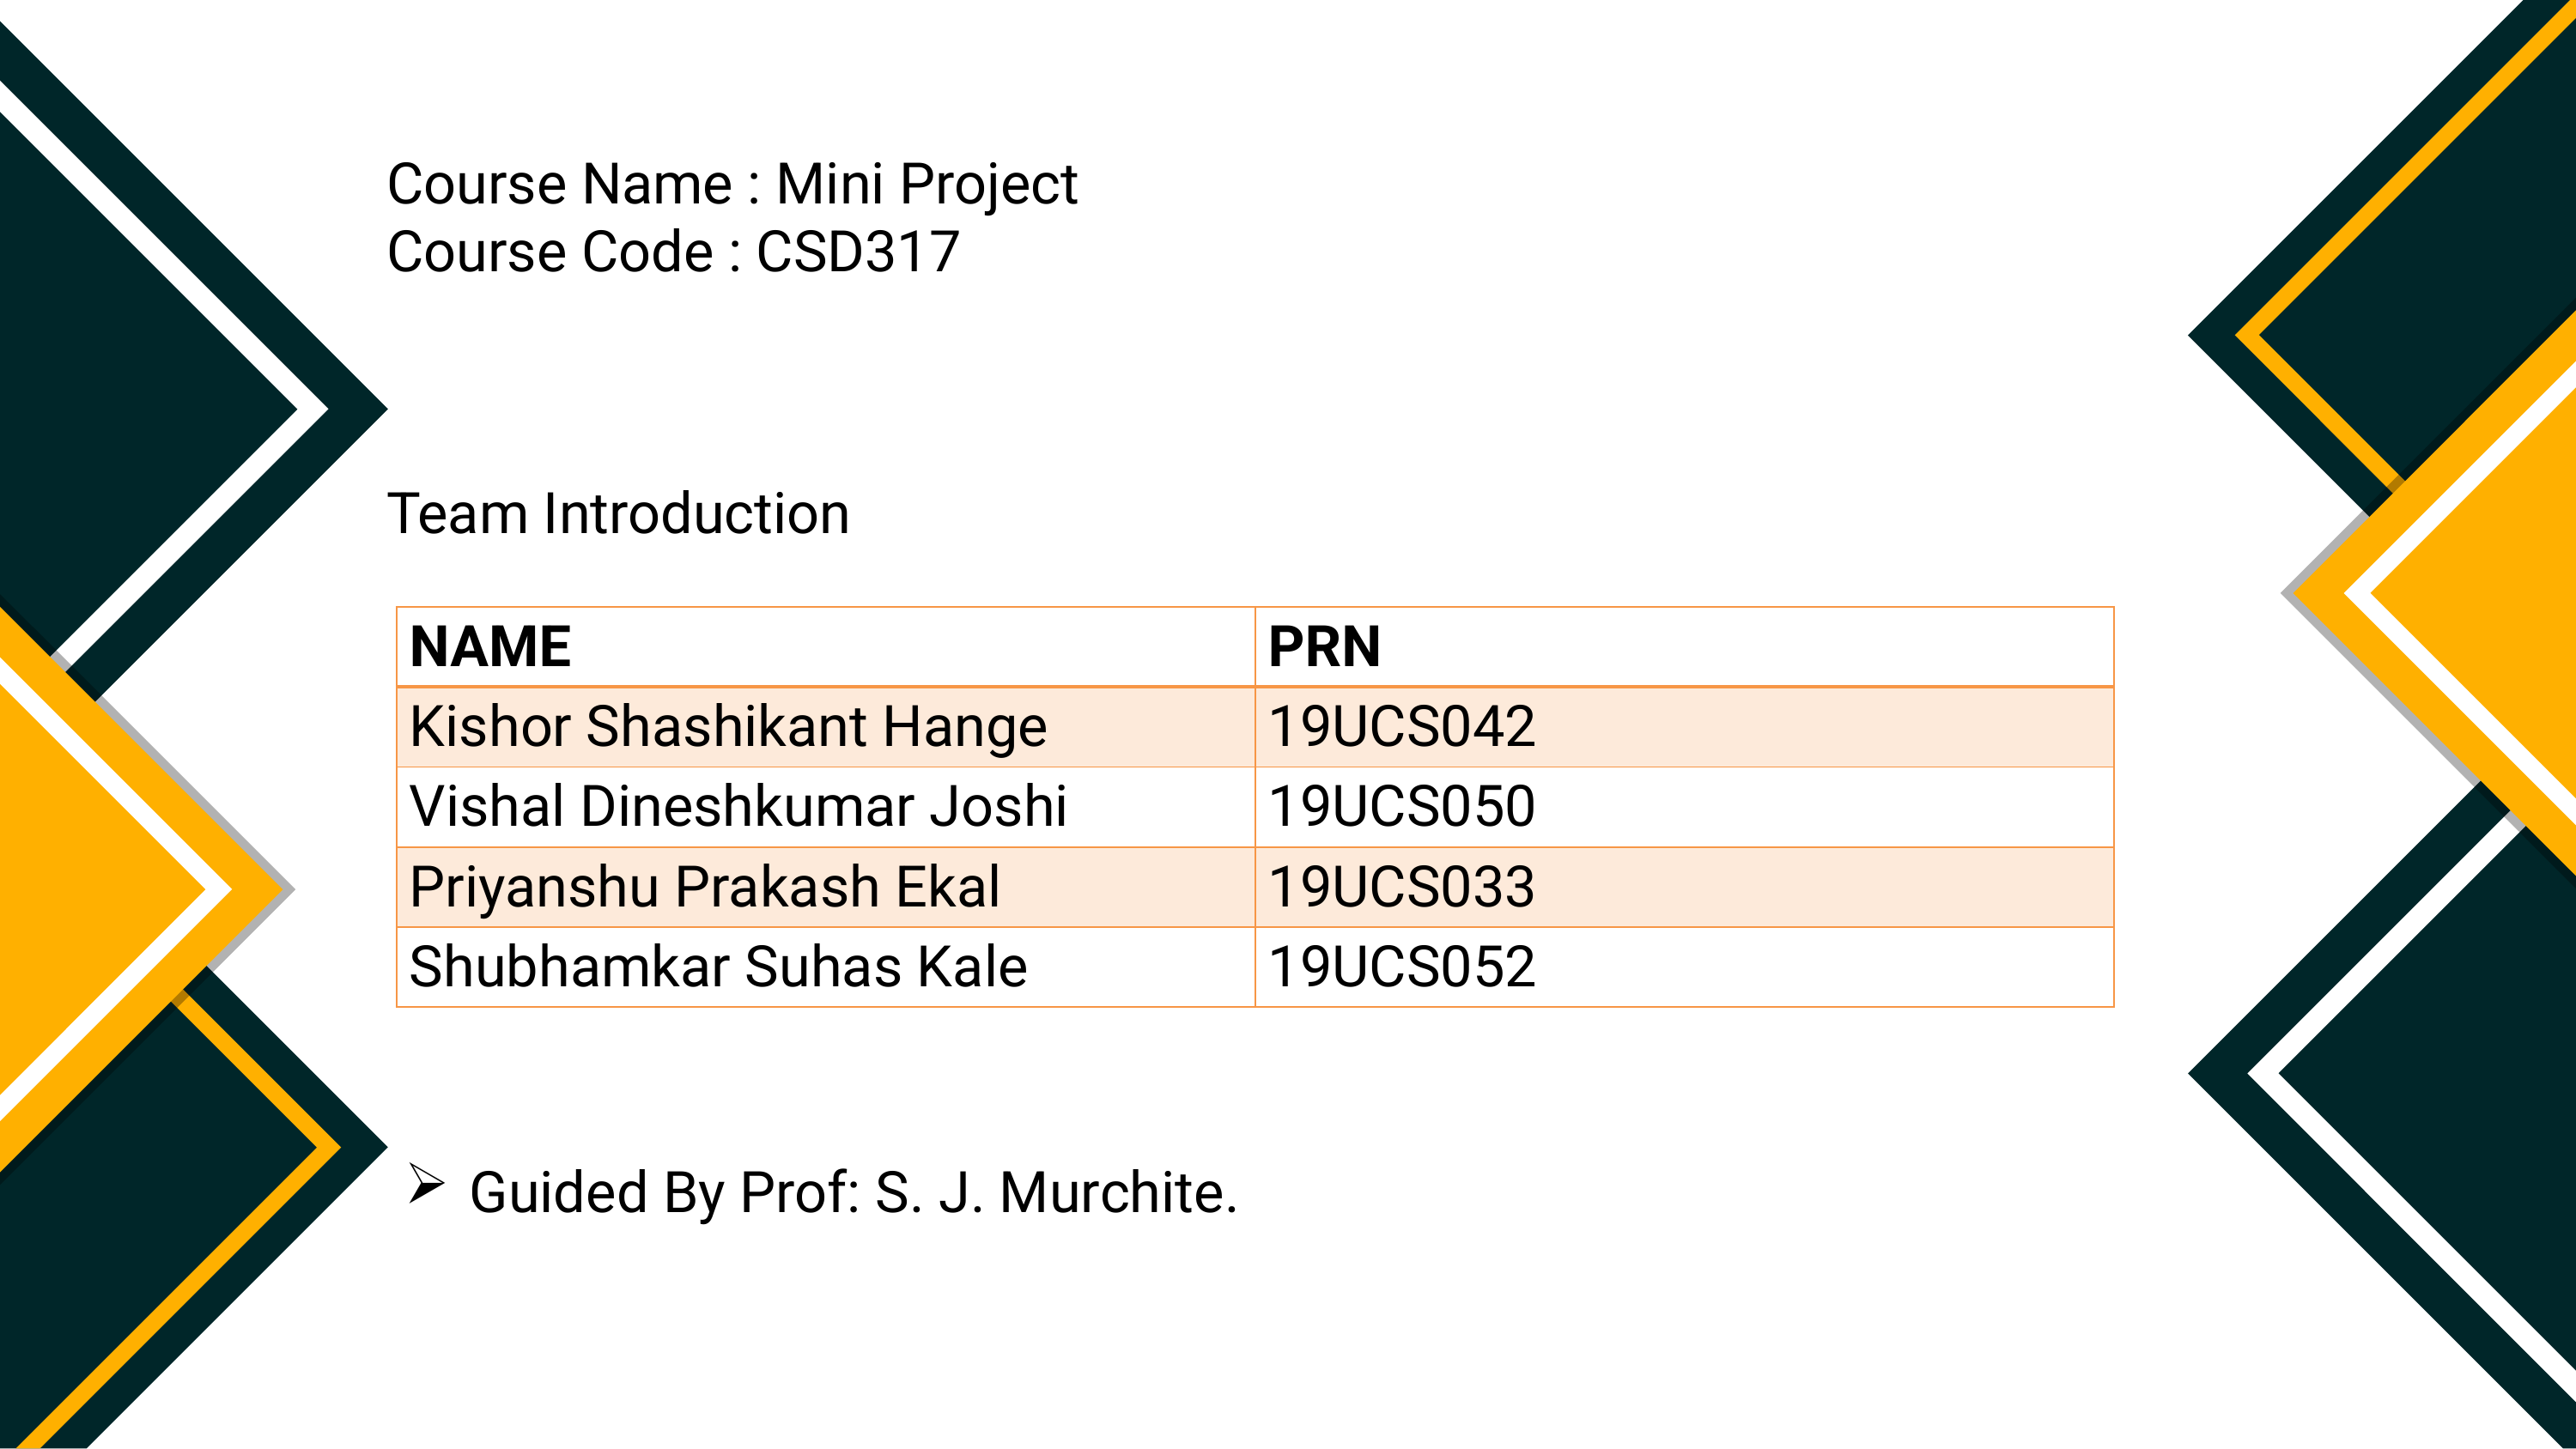

# Course Name : Mini Project Course Code : CSD317

Team Introduction

| NAME | PRN |
| --- | --- |
| Kishor Shashikant Hange | 19UCS042 |
| Vishal Dineshkumar Joshi | 19UCS050 |
| Priyanshu Prakash Ekal | 19UCS033 |
| Shubhamkar Suhas Kale | 19UCS052 |

Guided By Prof: S. J. Murchite.